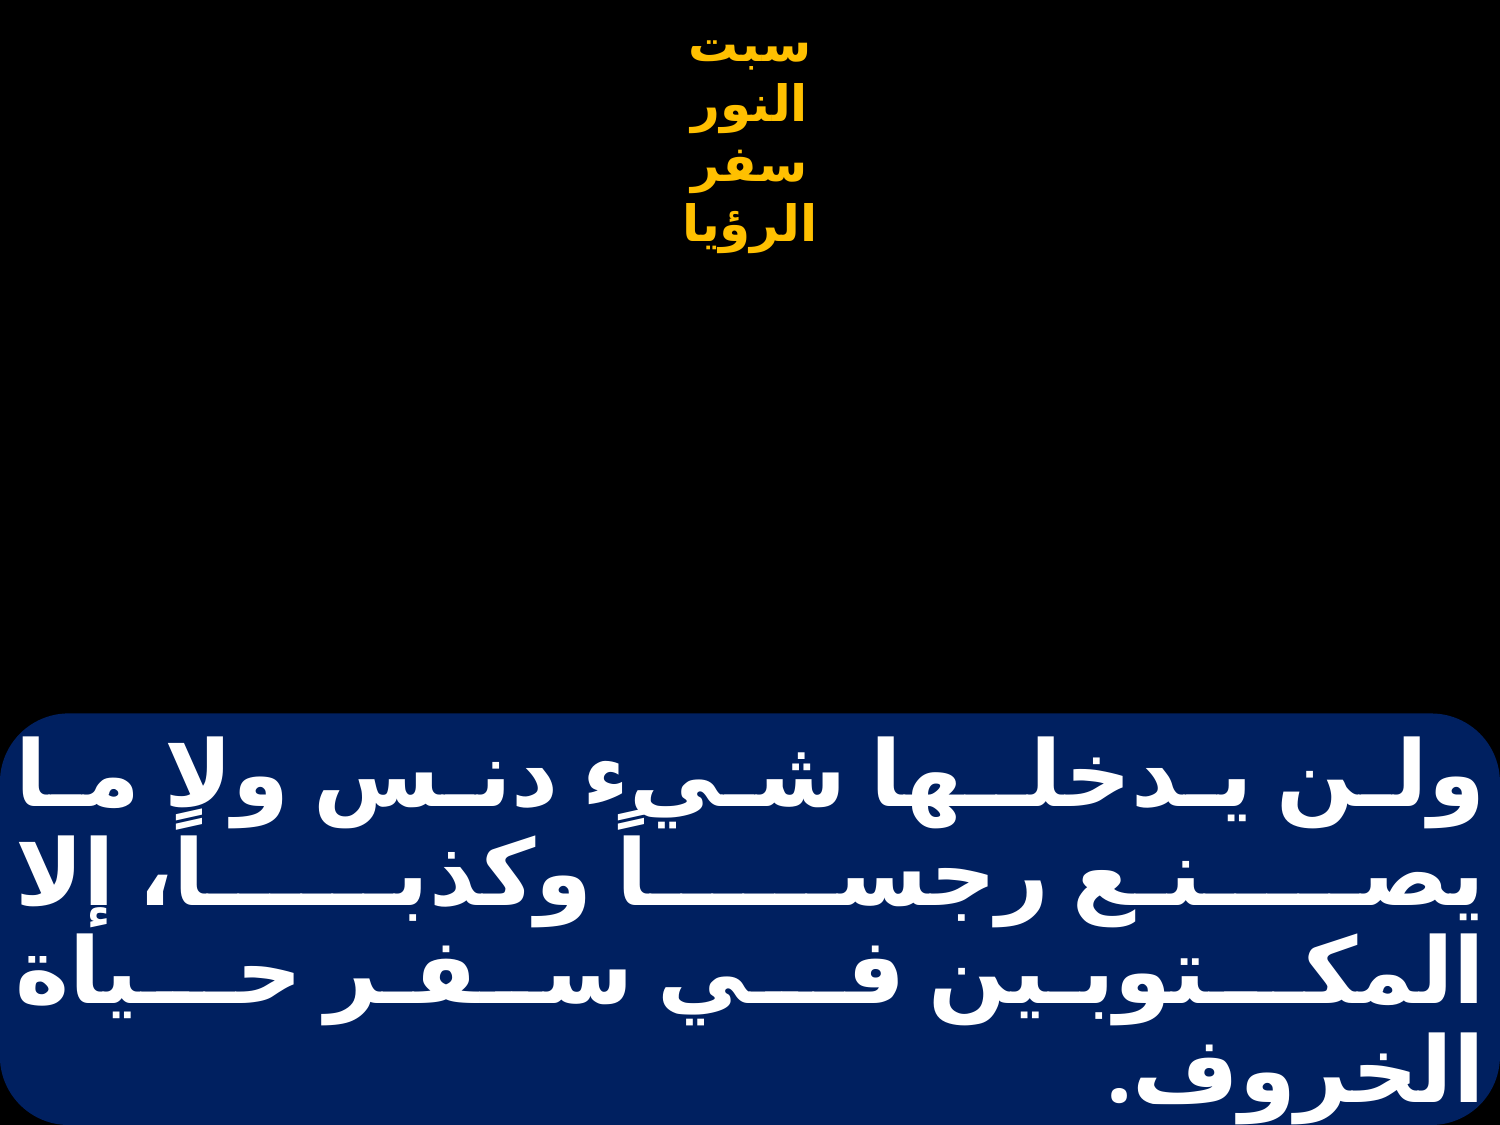

# ولـن يـدخلــها شـيء دنـس ولا مـا يصنـع رجسـاً وكذبـاً، إلا المكـتوبـين فـي سفـر حـياة الخروف.